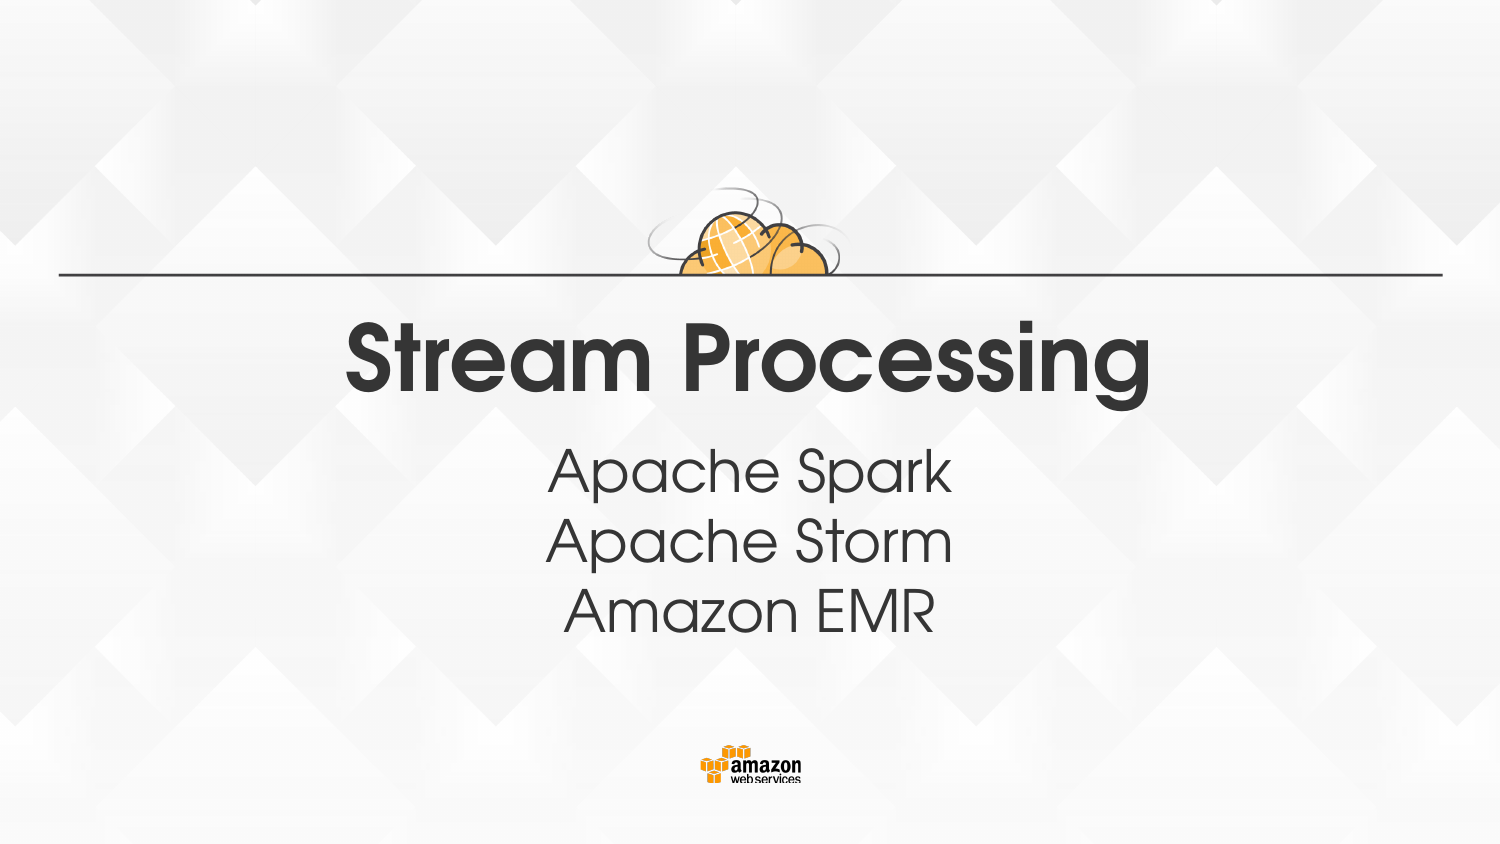

# Stream Processing Apache Spark Apache Storm Amazon EMR